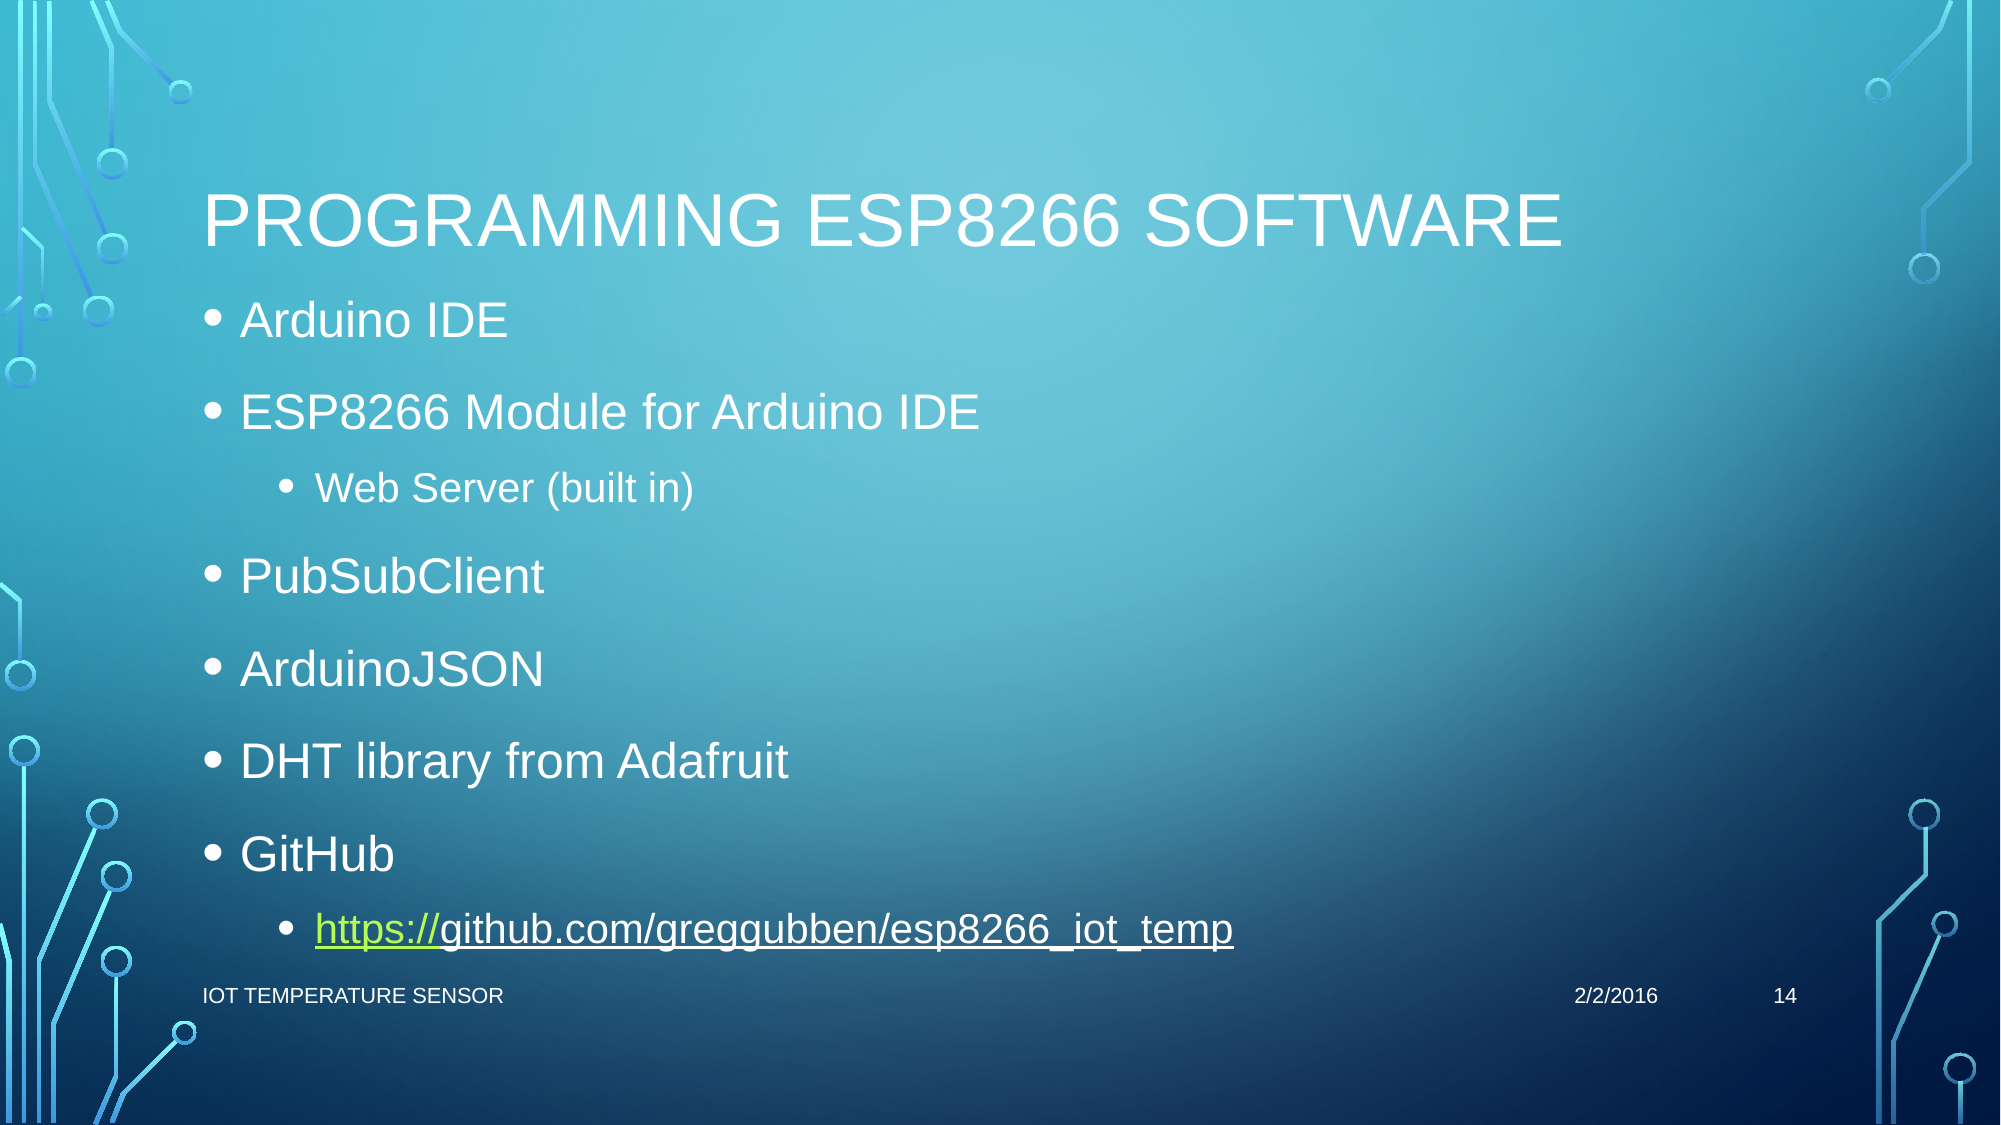

# Programming ESP8266 Software
Arduino IDE
ESP8266 Module for Arduino IDE
Web Server (built in)
PubSubClient
ArduinoJSON
DHT library from Adafruit
GitHub
https://github.com/greggubben/esp8266_iot_temp
14
IoT Temperature Sensor
2/2/2016